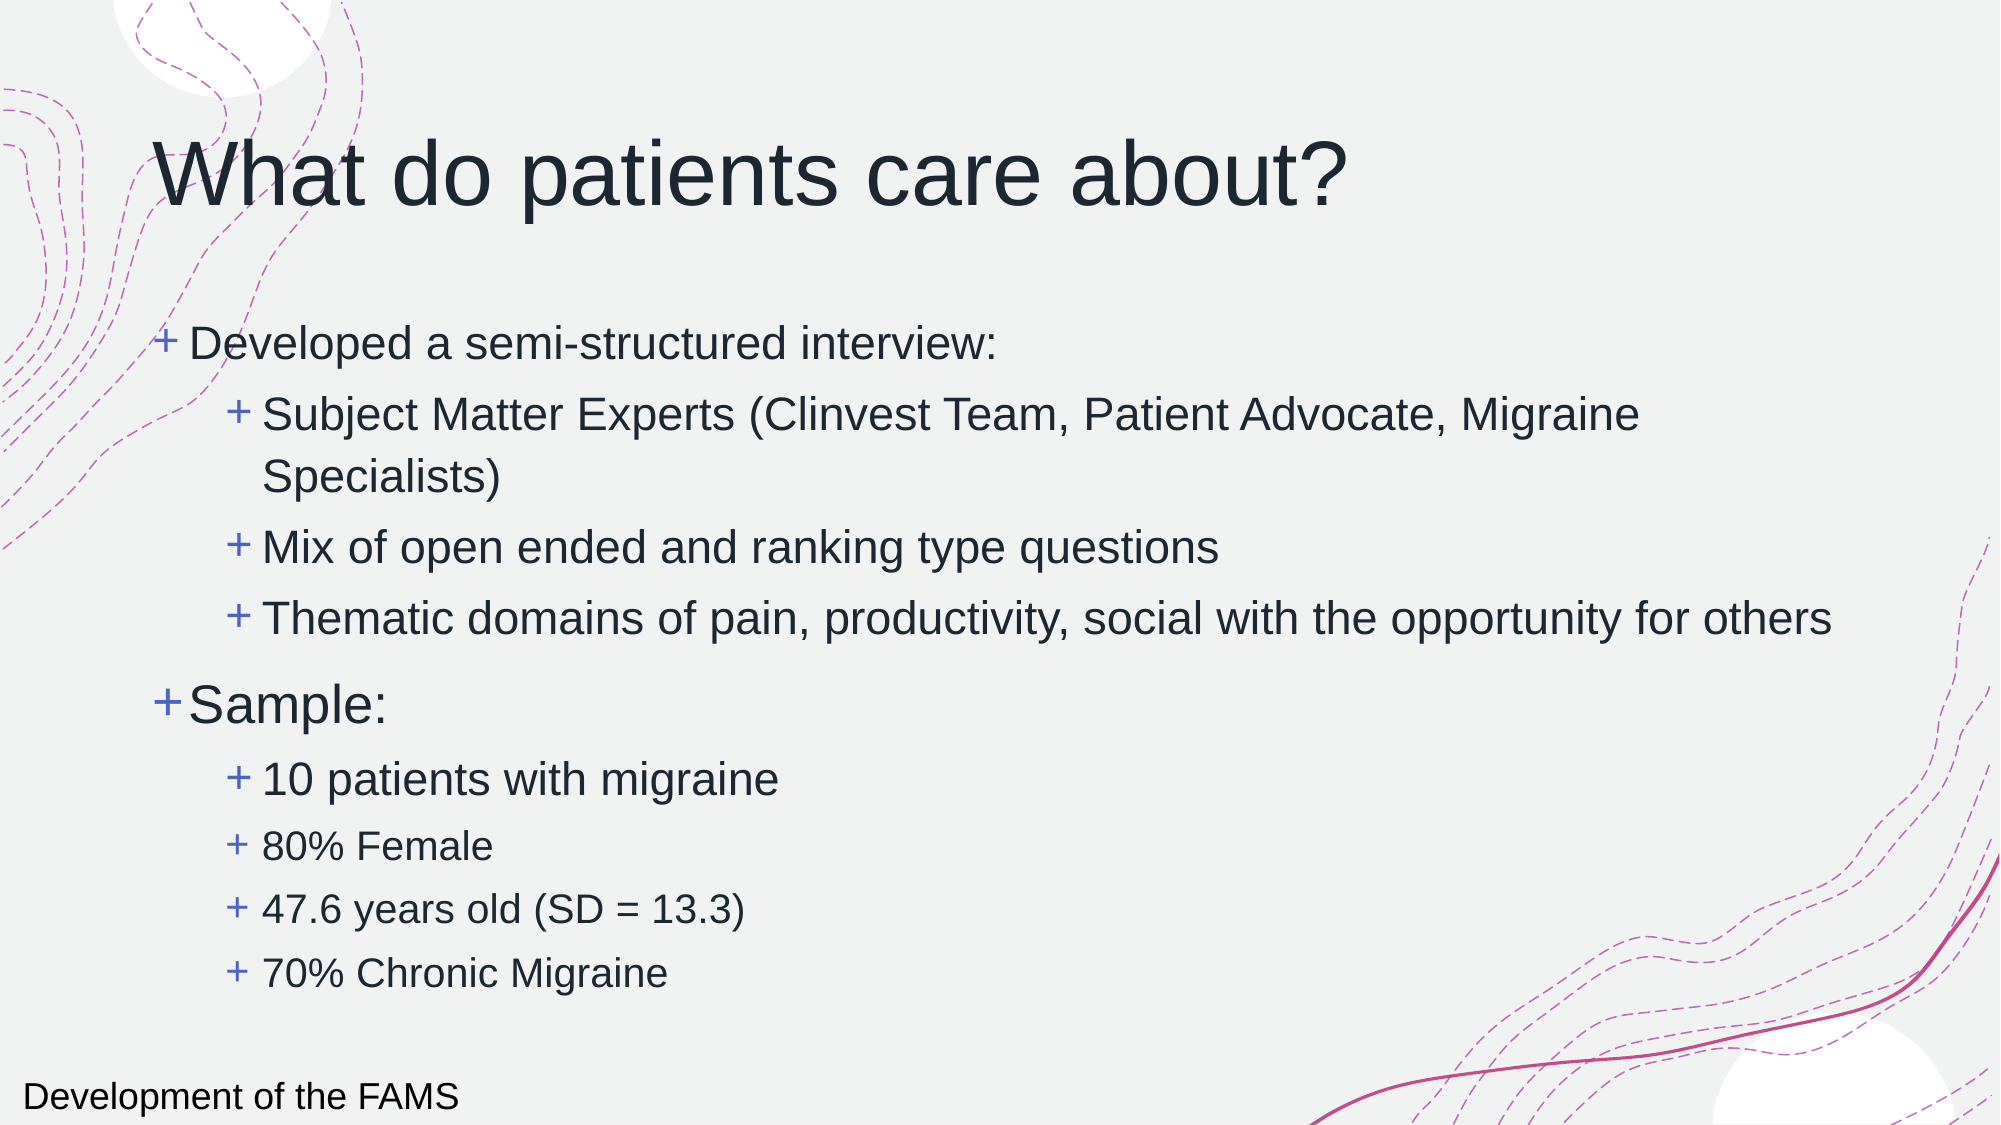

# What do patients care about?
Developed a semi-structured interview:
Subject Matter Experts (Clinvest Team, Patient Advocate, Migraine Specialists)
Mix of open ended and ranking type questions
Thematic domains of pain, productivity, social with the opportunity for others
Sample:
10 patients with migraine
80% Female
47.6 years old (SD = 13.3)
70% Chronic Migraine
Development of the FAMS